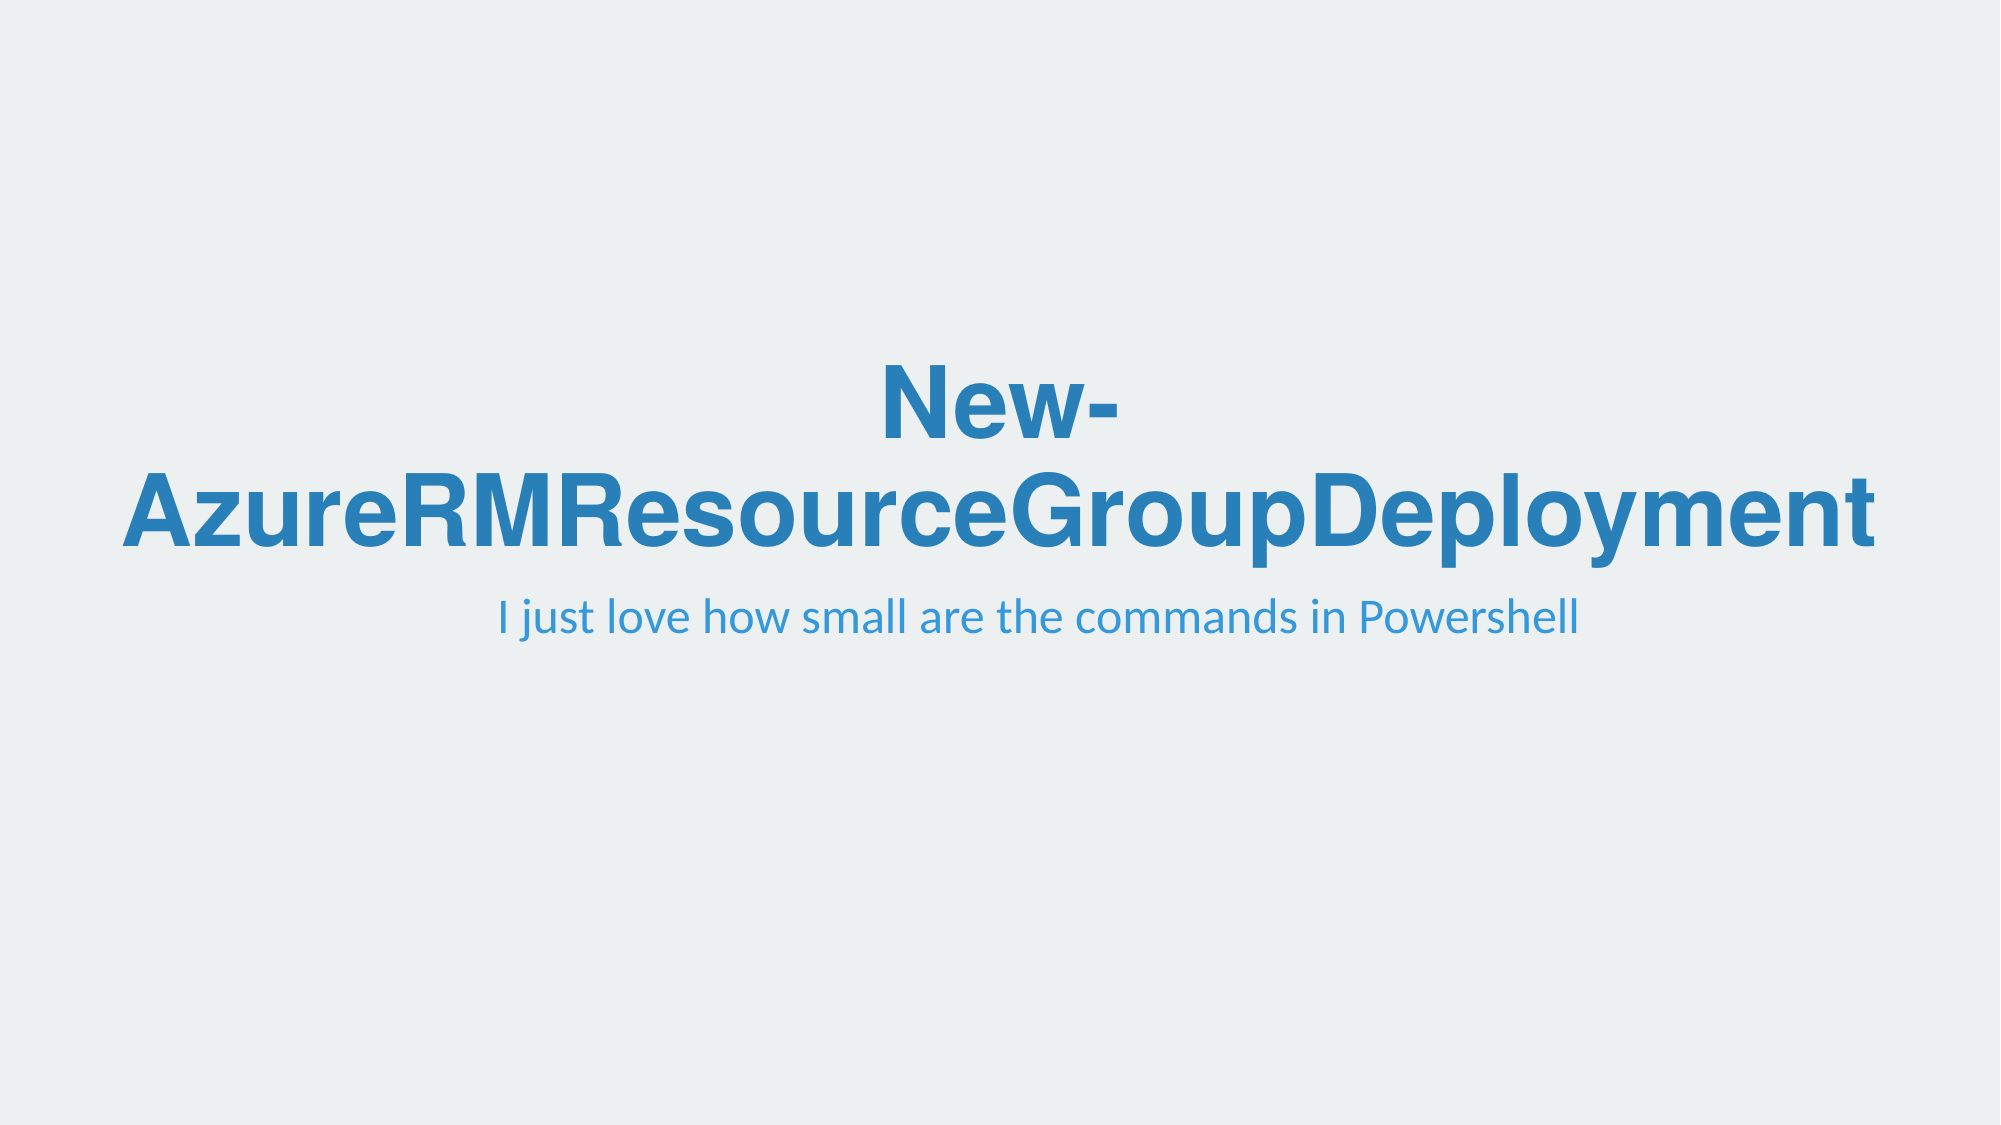

# New-AzureRMResourceGroupDeployment
I just love how small are the commands in Powershell